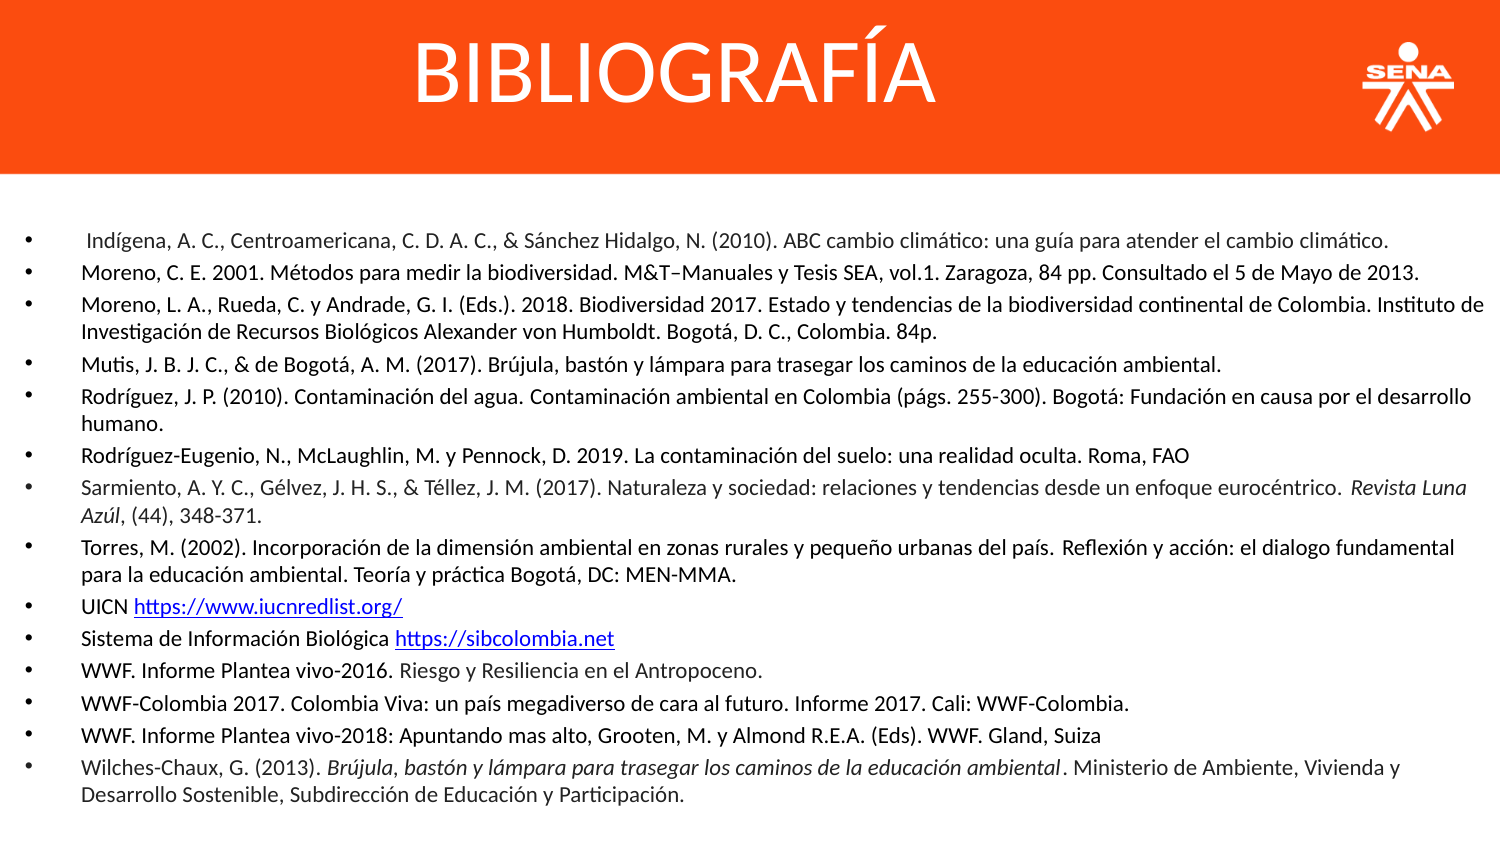

BIBLIOGRAFÍA
 Indígena, A. C., Centroamericana, C. D. A. C., & Sánchez Hidalgo, N. (2010). ABC cambio climático: una guía para atender el cambio climático.
Moreno, C. E. 2001. Métodos para medir la biodiversidad. M&T–Manuales y Tesis SEA, vol.1. Zaragoza, 84 pp. Consultado el 5 de Mayo de 2013.
Moreno, L. A., Rueda, C. y Andrade, G. I. (Eds.). 2018. Biodiversidad 2017. Estado y tendencias de la biodiversidad continental de Colombia. Instituto de Investigación de Recursos Biológicos Alexander von Humboldt. Bogotá, D. C., Colombia. 84p.
Mutis, J. B. J. C., & de Bogotá, A. M. (2017). Brújula, bastón y lámpara para trasegar los caminos de la educación ambiental.
Rodríguez, J. P. (2010). Contaminación del agua. Contaminación ambiental en Colombia (págs. 255-300). Bogotá: Fundación en causa por el desarrollo humano.
Rodríguez-Eugenio, N., McLaughlin, M. y Pennock, D. 2019. La contaminación del suelo: una realidad oculta. Roma, FAO
Sarmiento, A. Y. C., Gélvez, J. H. S., & Téllez, J. M. (2017). Naturaleza y sociedad: relaciones y tendencias desde un enfoque eurocéntrico. Revista Luna Azúl, (44), 348-371.
Torres, M. (2002). Incorporación de la dimensión ambiental en zonas rurales y pequeño urbanas del país. Reflexión y acción: el dialogo fundamental para la educación ambiental. Teoría y práctica Bogotá, DC: MEN-MMA.
UICN https://www.iucnredlist.org/
Sistema de Información Biológica https://sibcolombia.net
WWF. Informe Plantea vivo-2016. Riesgo y Resiliencia en el Antropoceno.
WWF-Colombia 2017. Colombia Viva: un país megadiverso de cara al futuro. Informe 2017. Cali: WWF-Colombia.
WWF. Informe Plantea vivo-2018: Apuntando mas alto, Grooten, M. y Almond R.E.A. (Eds). WWF. Gland, Suiza
Wilches-Chaux, G. (2013). Brújula, bastón y lámpara para trasegar los caminos de la educación ambiental. Ministerio de Ambiente, Vivienda y Desarrollo Sostenible, Subdirección de Educación y Participación.